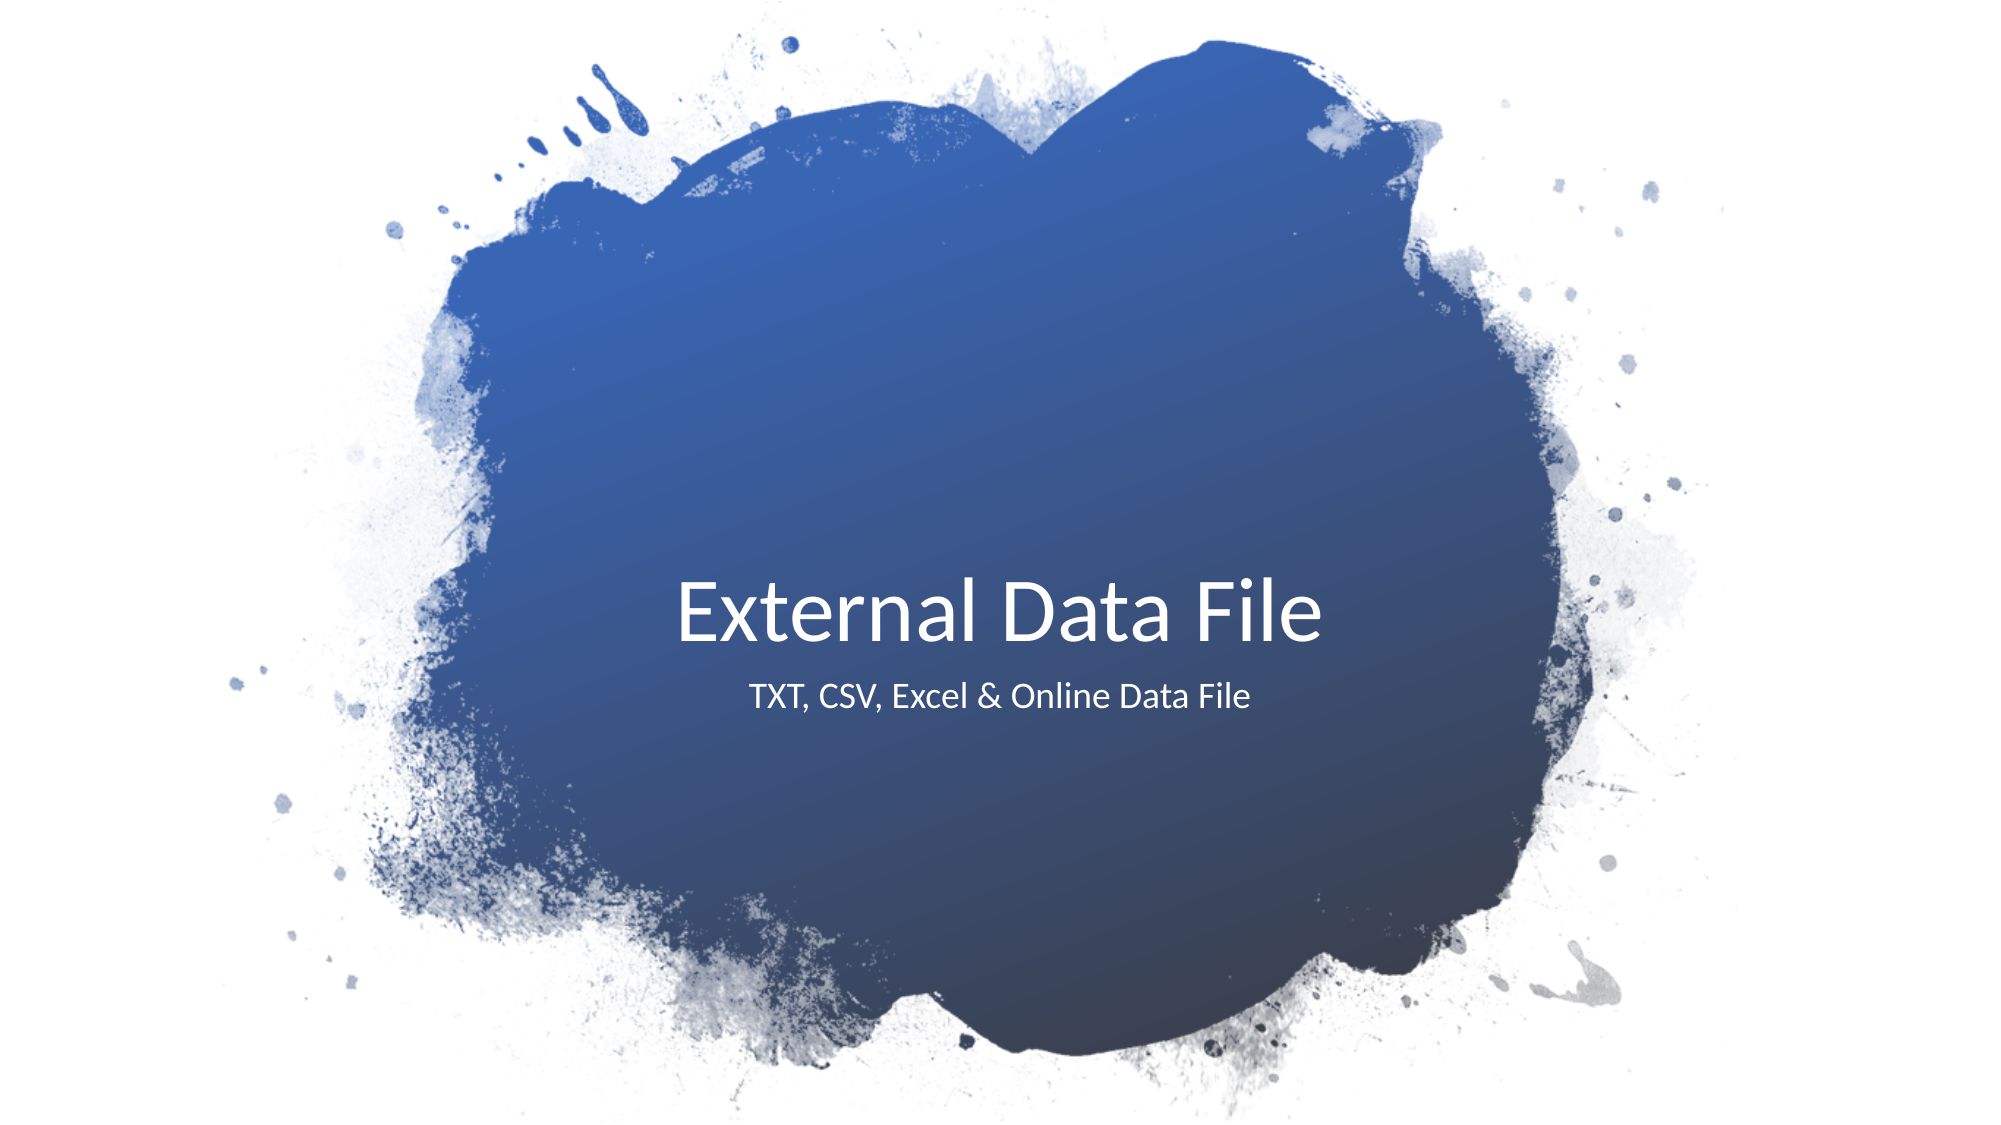

# External Data File
TXT, CSV, Excel & Online Data File